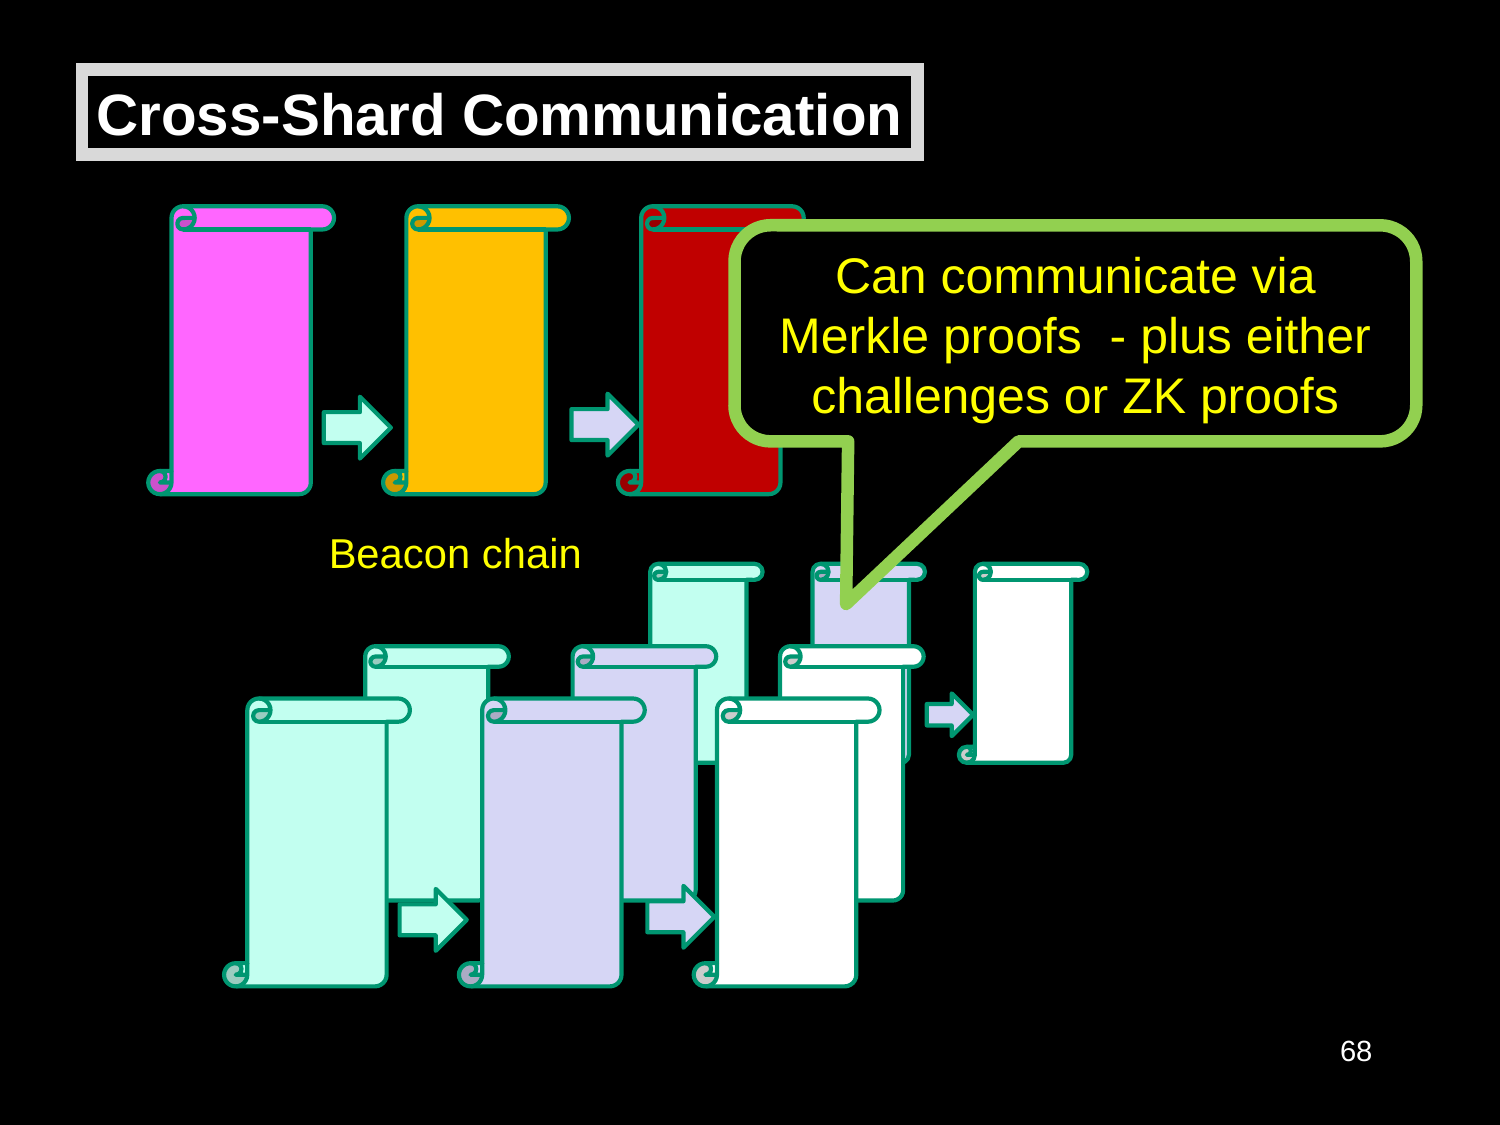

Cross-Shard Communication

Can communicate via Merkle proofs  - plus either challenges or ZK proofs
Beacon chain

68